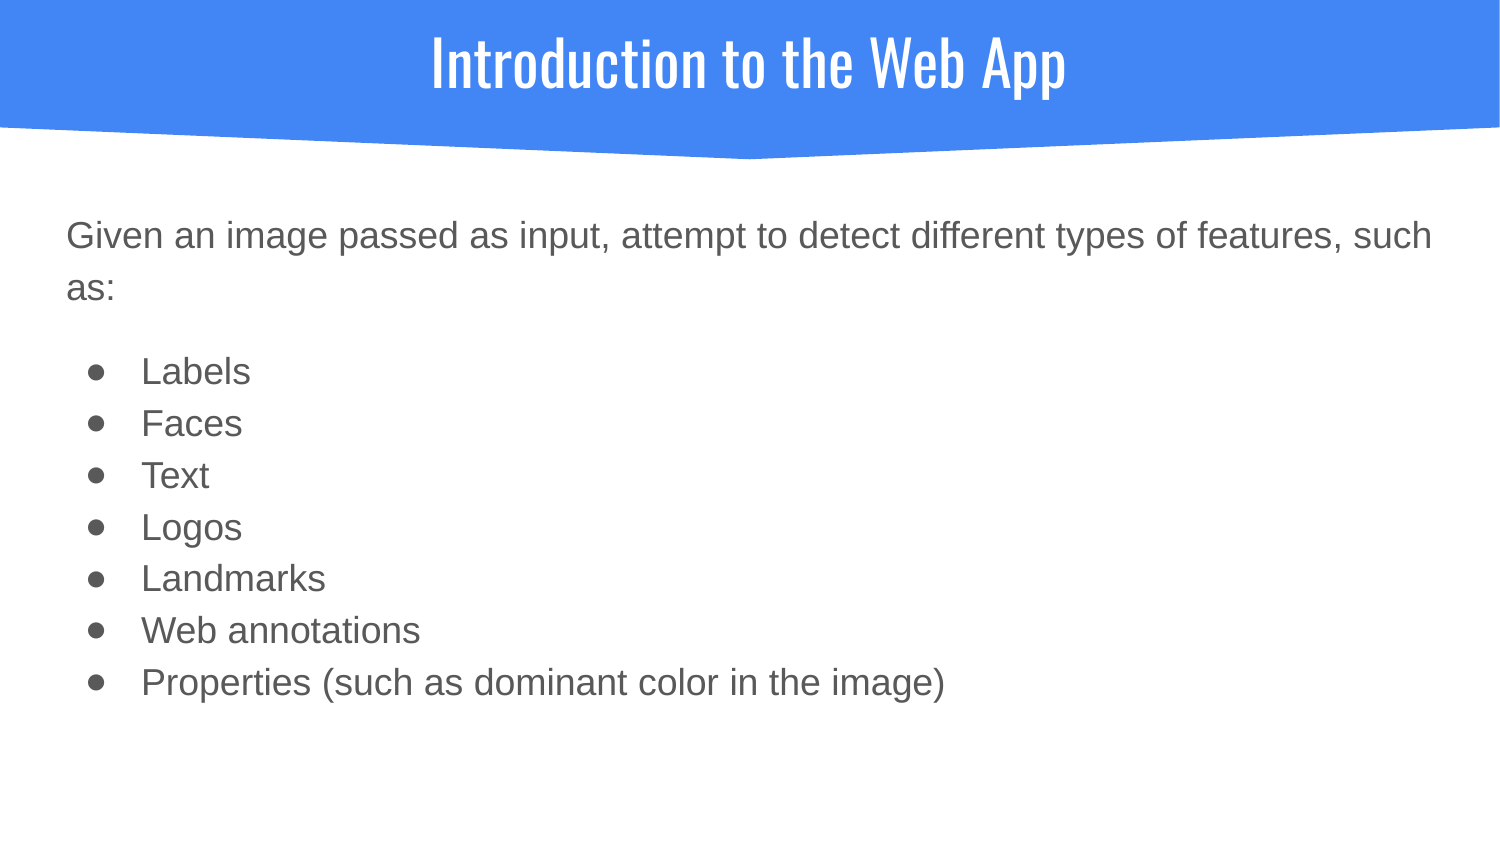

Introduction to the Web App
Given an image passed as input, attempt to detect different types of features, such as:
Labels
Faces
Text
Logos
Landmarks
Web annotations
Properties (such as dominant color in the image)